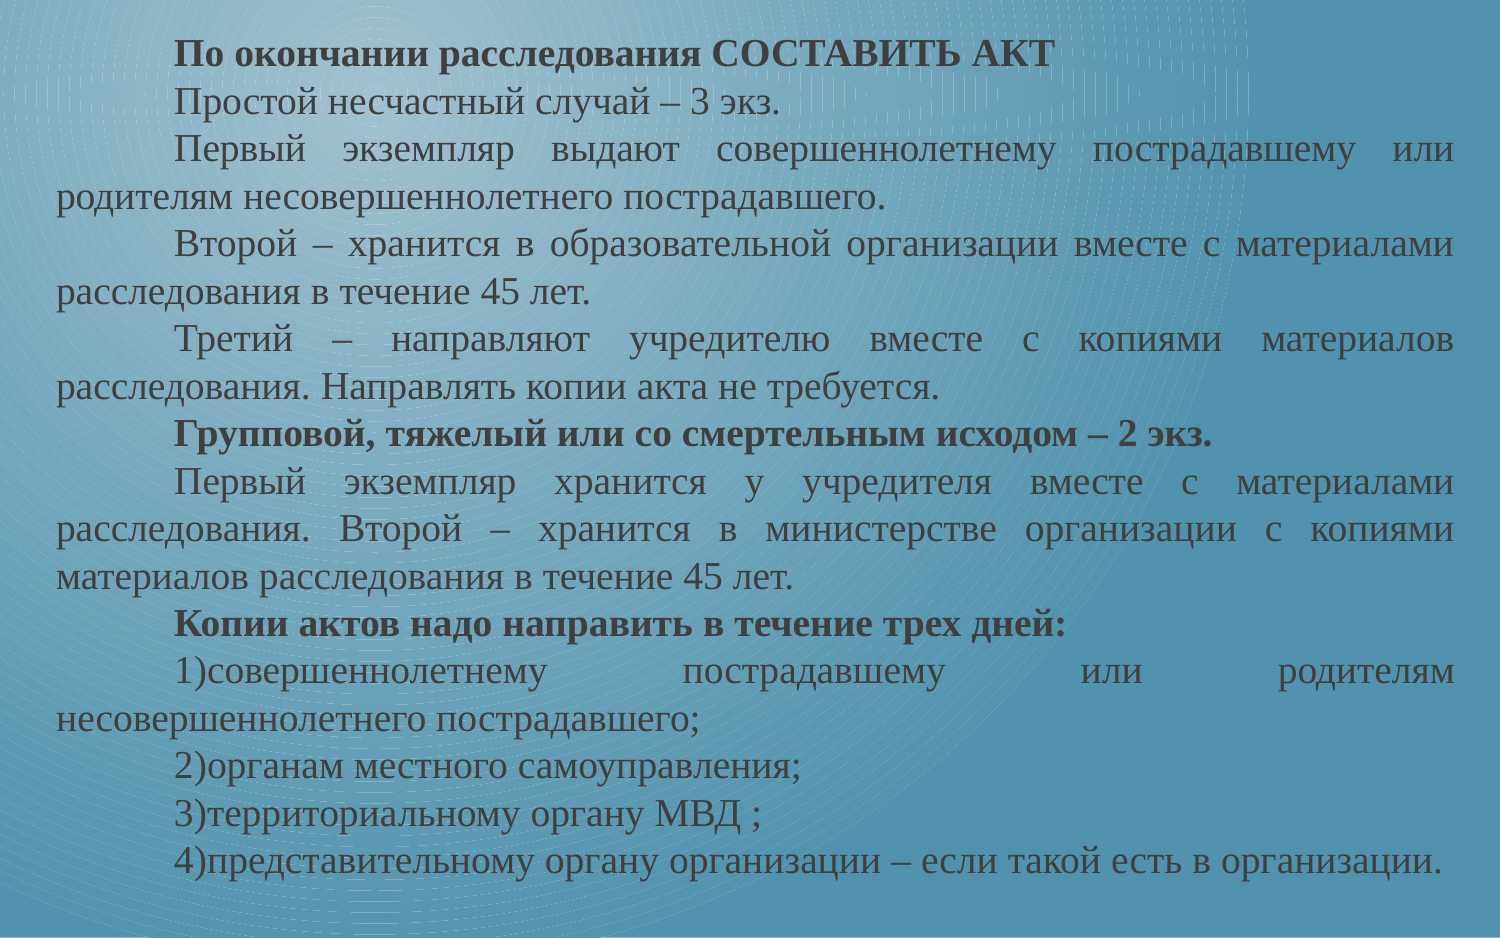

По окончании расследования СОСТАВИТЬ АКТ
Простой несчастный случай – 3 экз.
Первый экземпляр выдают совершеннолетнему пострадавшему или родителям несовершеннолетнего пострадавшего.
Второй – хранится в образовательной организации вместе с материалами расследования в течение 45 лет.
Третий – направляют учредителю вместе с копиями материалов расследования. Направлять копии акта не требуется.
Групповой, тяжелый или со смертельным исходом – 2 экз.
Первый экземпляр хранится у учредителя вместе с материалами расследования. Второй – хранится в министерстве организации с копиями материалов расследования в течение 45 лет.
Копии актов надо направить в течение трех дней:
совершеннолетнему пострадавшему или родителям несовершеннолетнего пострадавшего;
органам местного самоуправления;
территориальному органу МВД ;
представительному органу организации – если такой есть в организации.